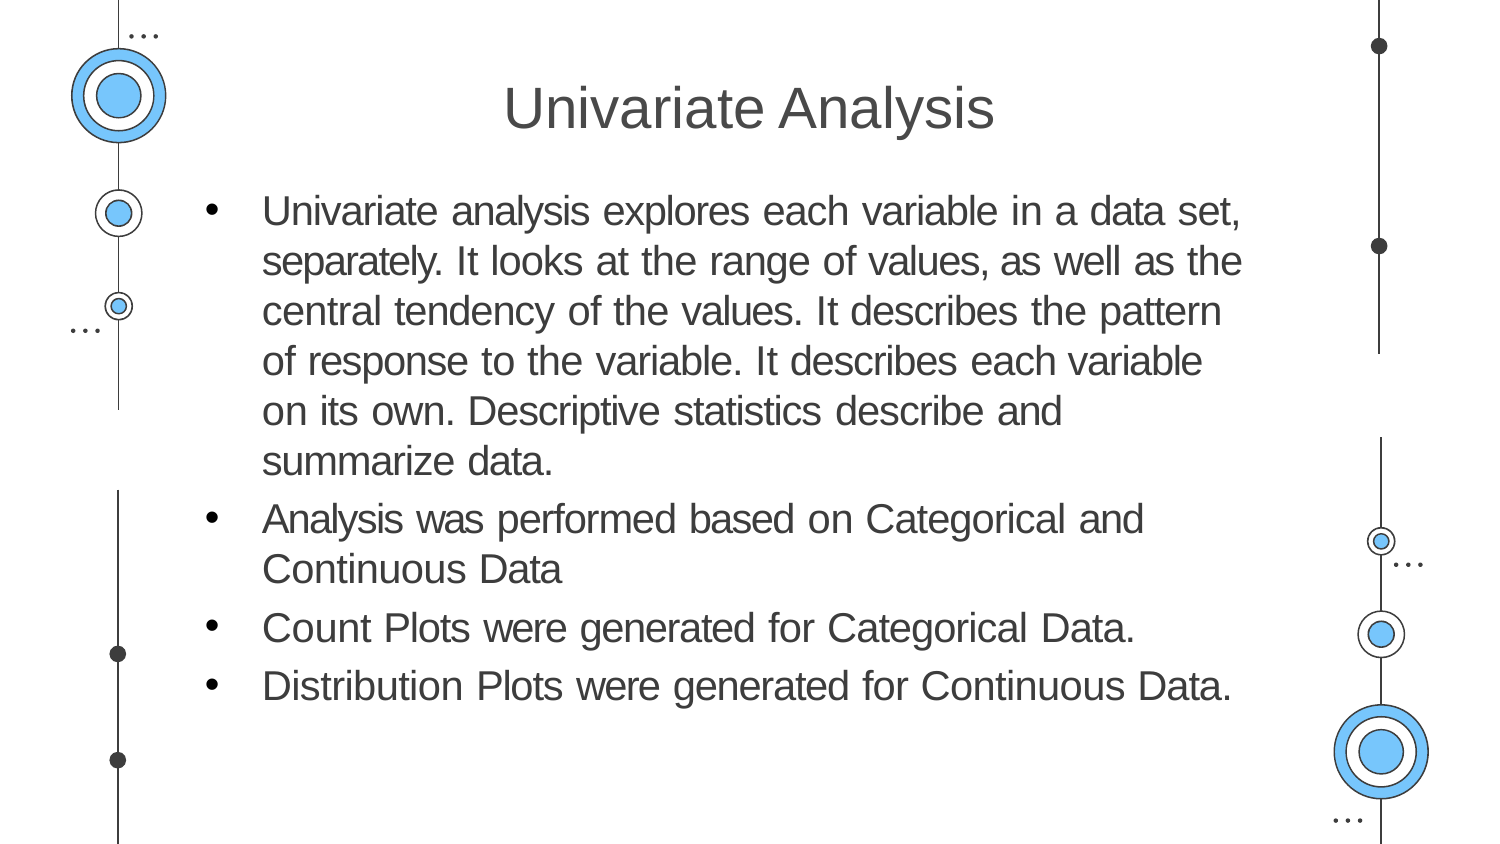

# Univariate Analysis
Univariate analysis explores each variable in a data set, separately. It looks at the range of values, as well as the central tendency of the values. It describes the pattern of response to the variable. It describes each variable on its own. Descriptive statistics describe and summarize data.
Analysis was performed based on Categorical and Continuous Data
Count Plots were generated for Categorical Data.
Distribution Plots were generated for Continuous Data.